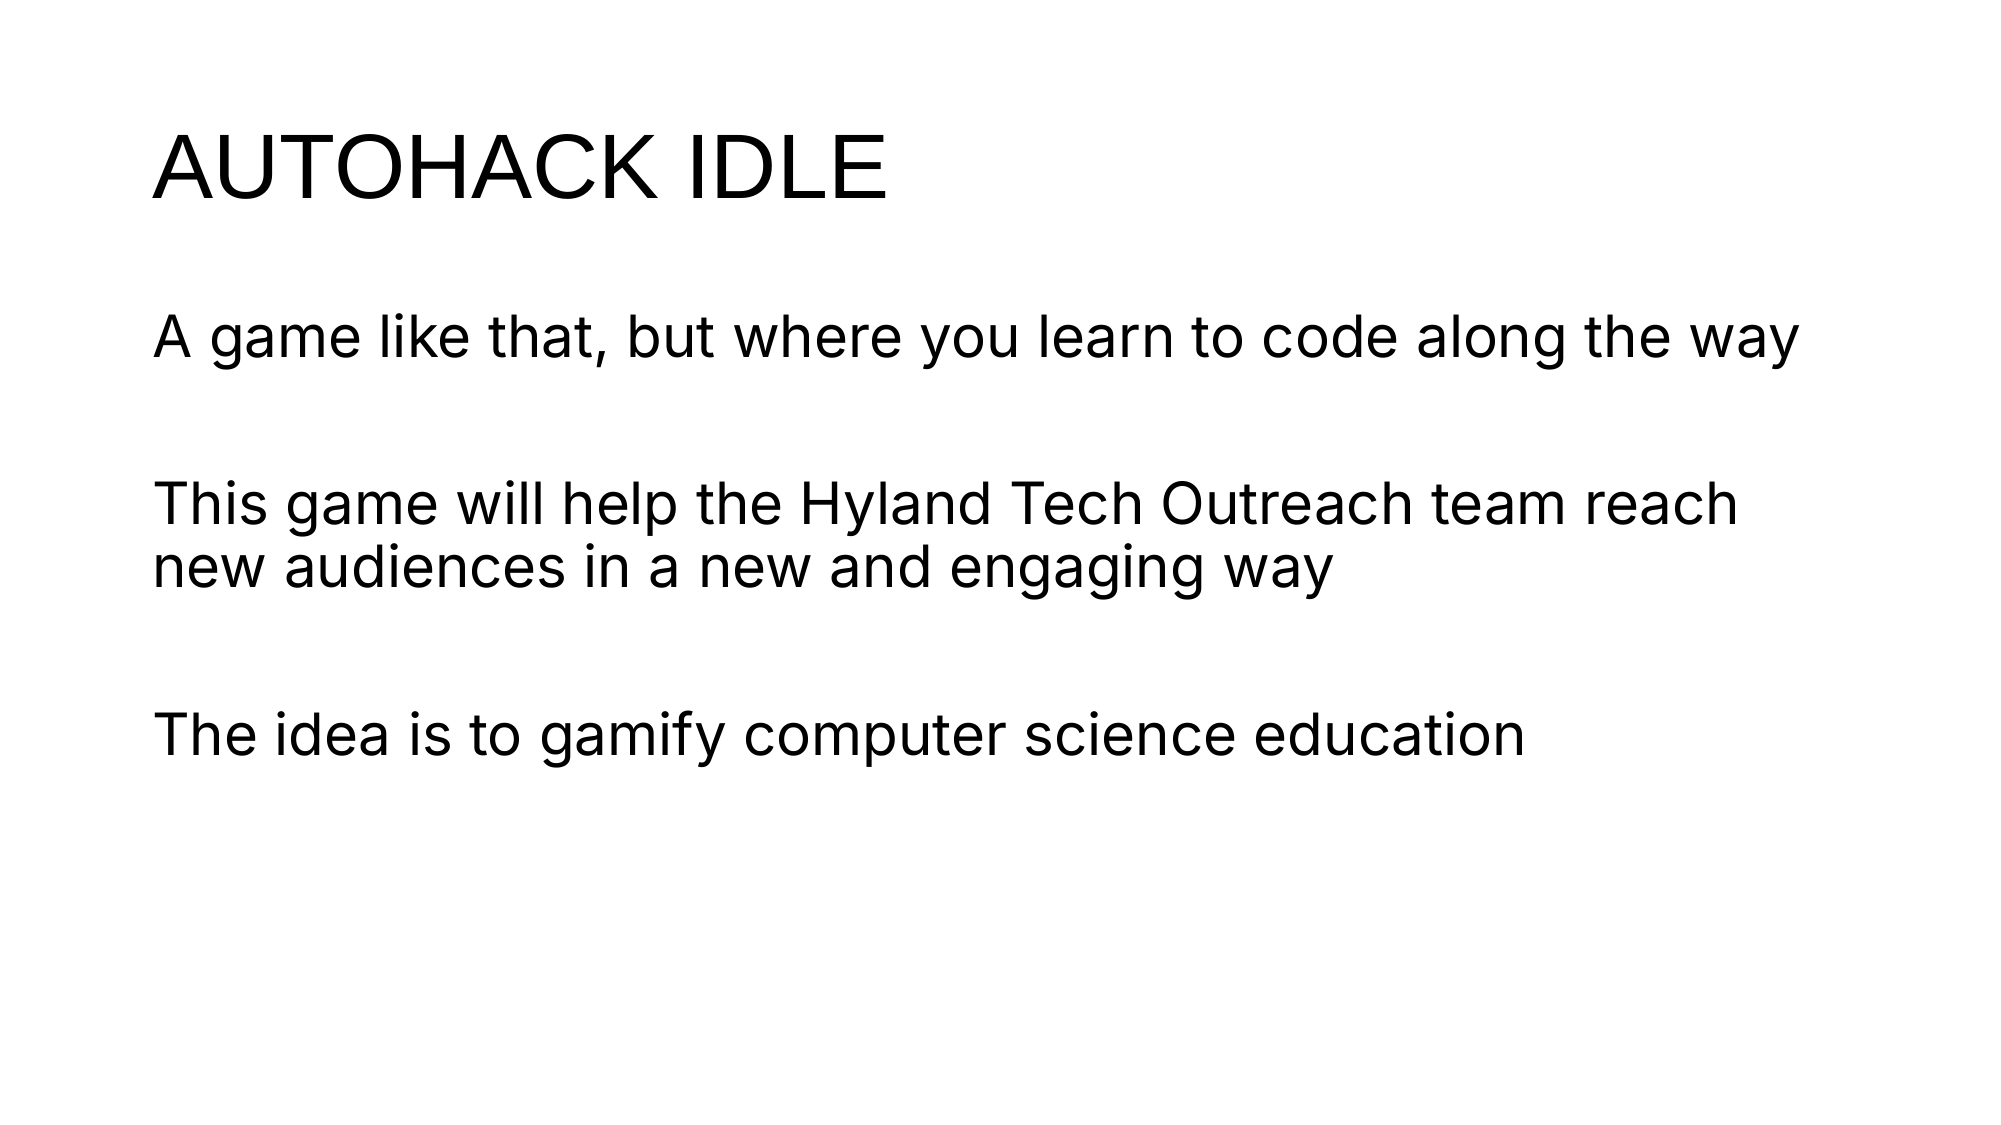

# AUTOHACK IDLE
A game like that, but where you learn to code along the way

This game will help the Hyland Tech Outreach team reach new audiences in a new and engaging way

The idea is to gamify computer science education